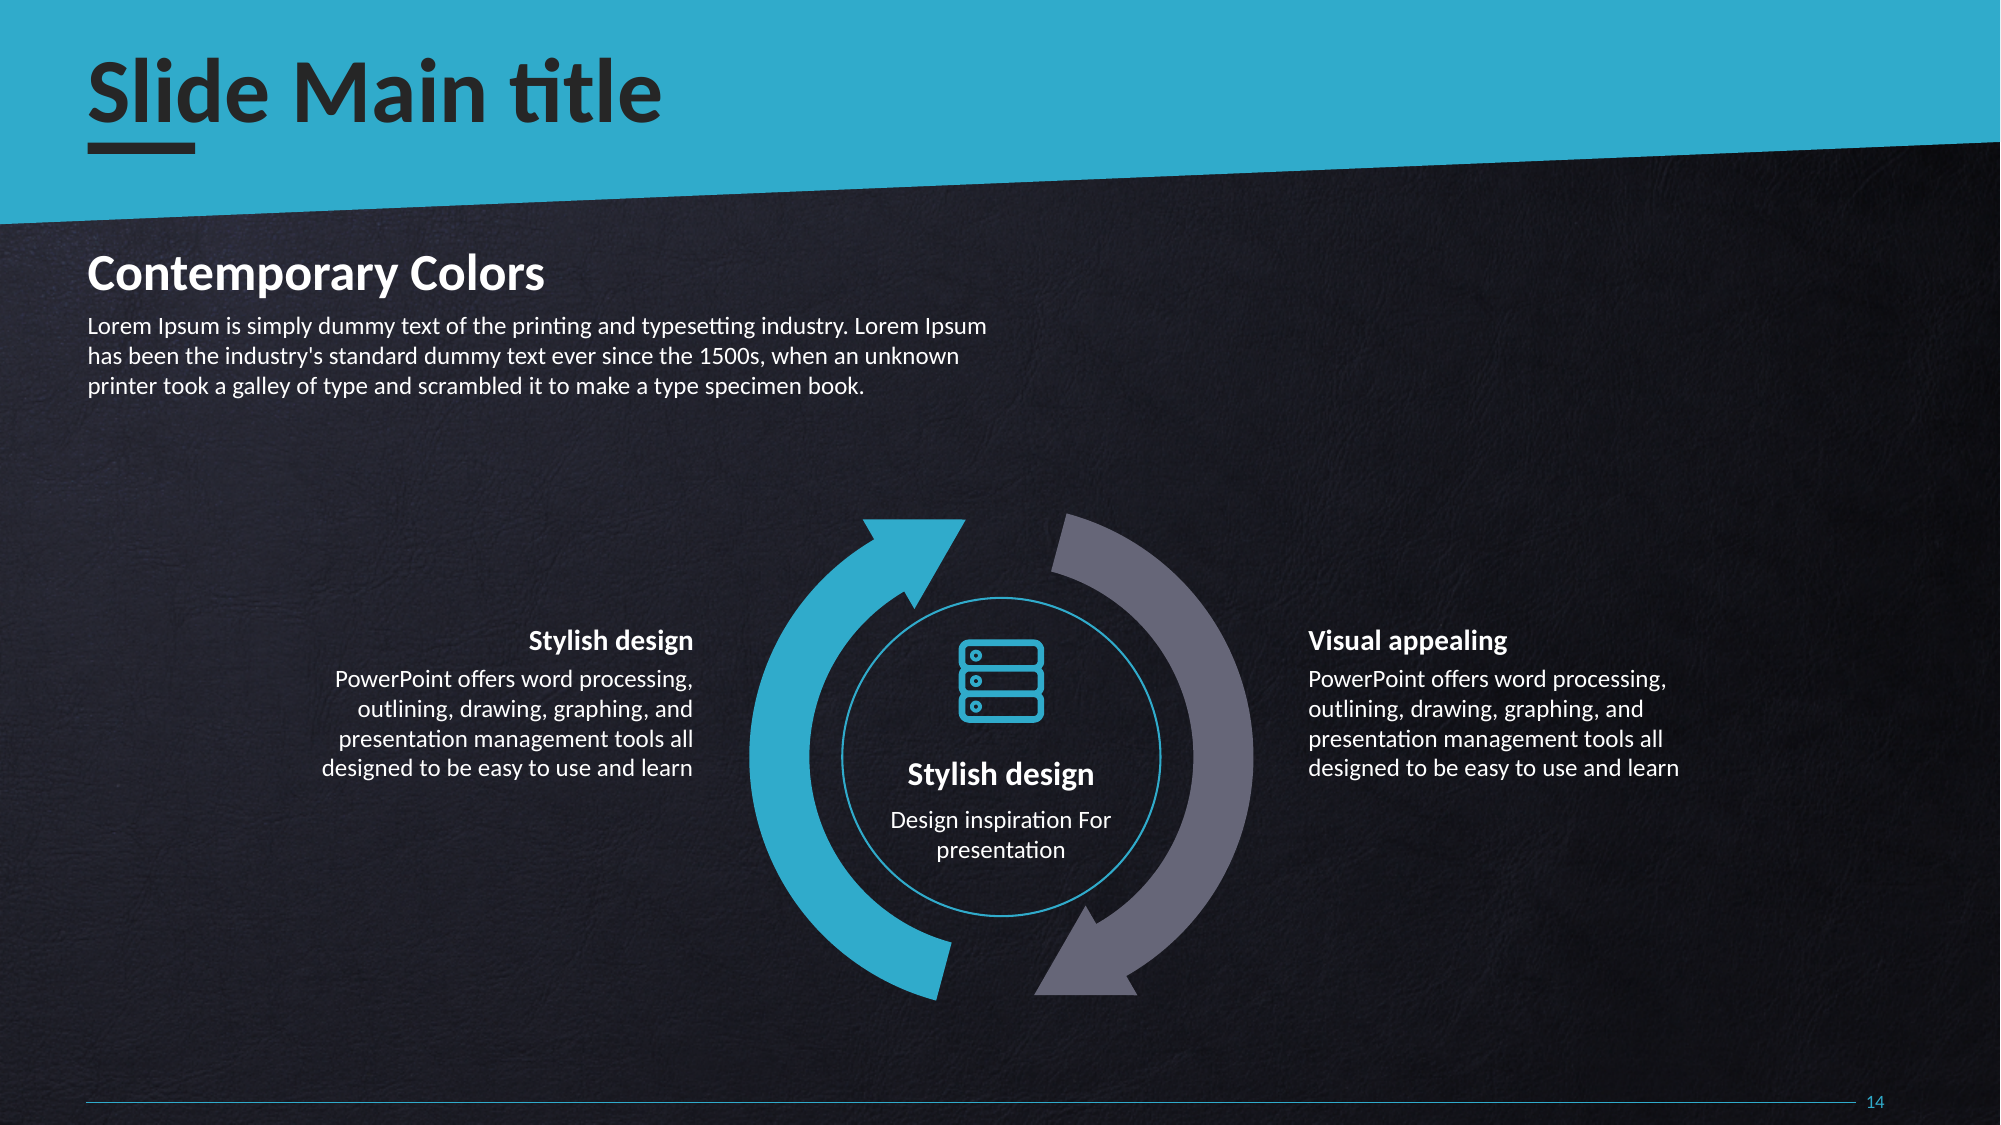

Slide Main title
Contemporary Colors
Lorem Ipsum is simply dummy text of the printing and typesetting industry. Lorem Ipsum has been the industry's standard dummy text ever since the 1500s, when an unknown printer took a galley of type and scrambled it to make a type specimen book.

Stylish design
Visual appealing

PowerPoint offers word processing, outlining, drawing, graphing, and presentation management tools all designed to be easy to use and learn
PowerPoint offers word processing, outlining, drawing, graphing, and presentation management tools all designed to be easy to use and learn
Stylish design
Design inspiration For presentation
14